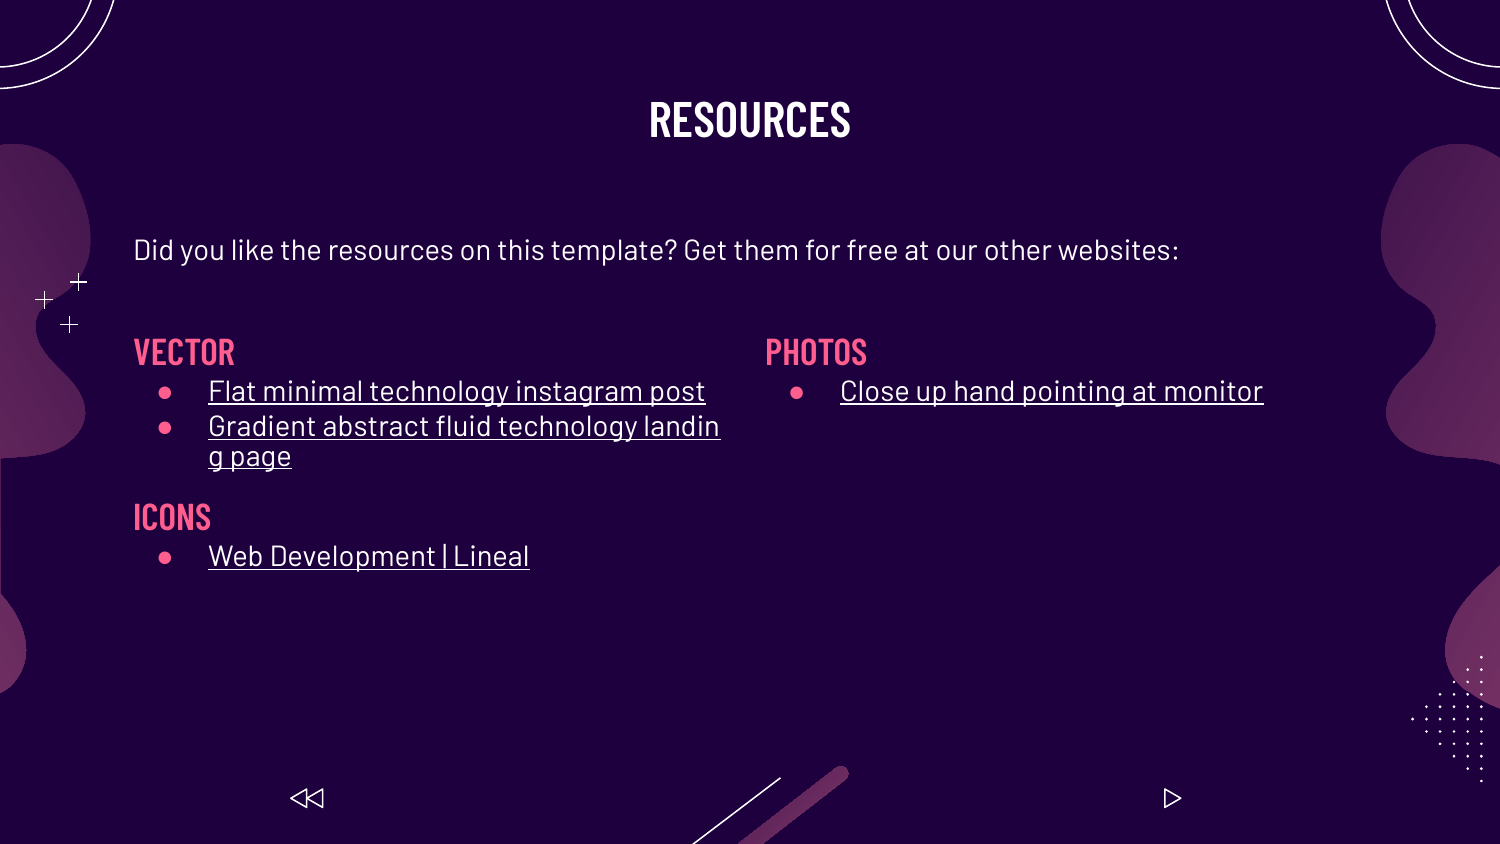

# RESOURCES
Did you like the resources on this template? Get them for free at our other websites:
VECTOR
Flat minimal technology instagram post
Gradient abstract fluid technology landing page
ICONS
Web Development | Lineal
PHOTOS
Close up hand pointing at monitor